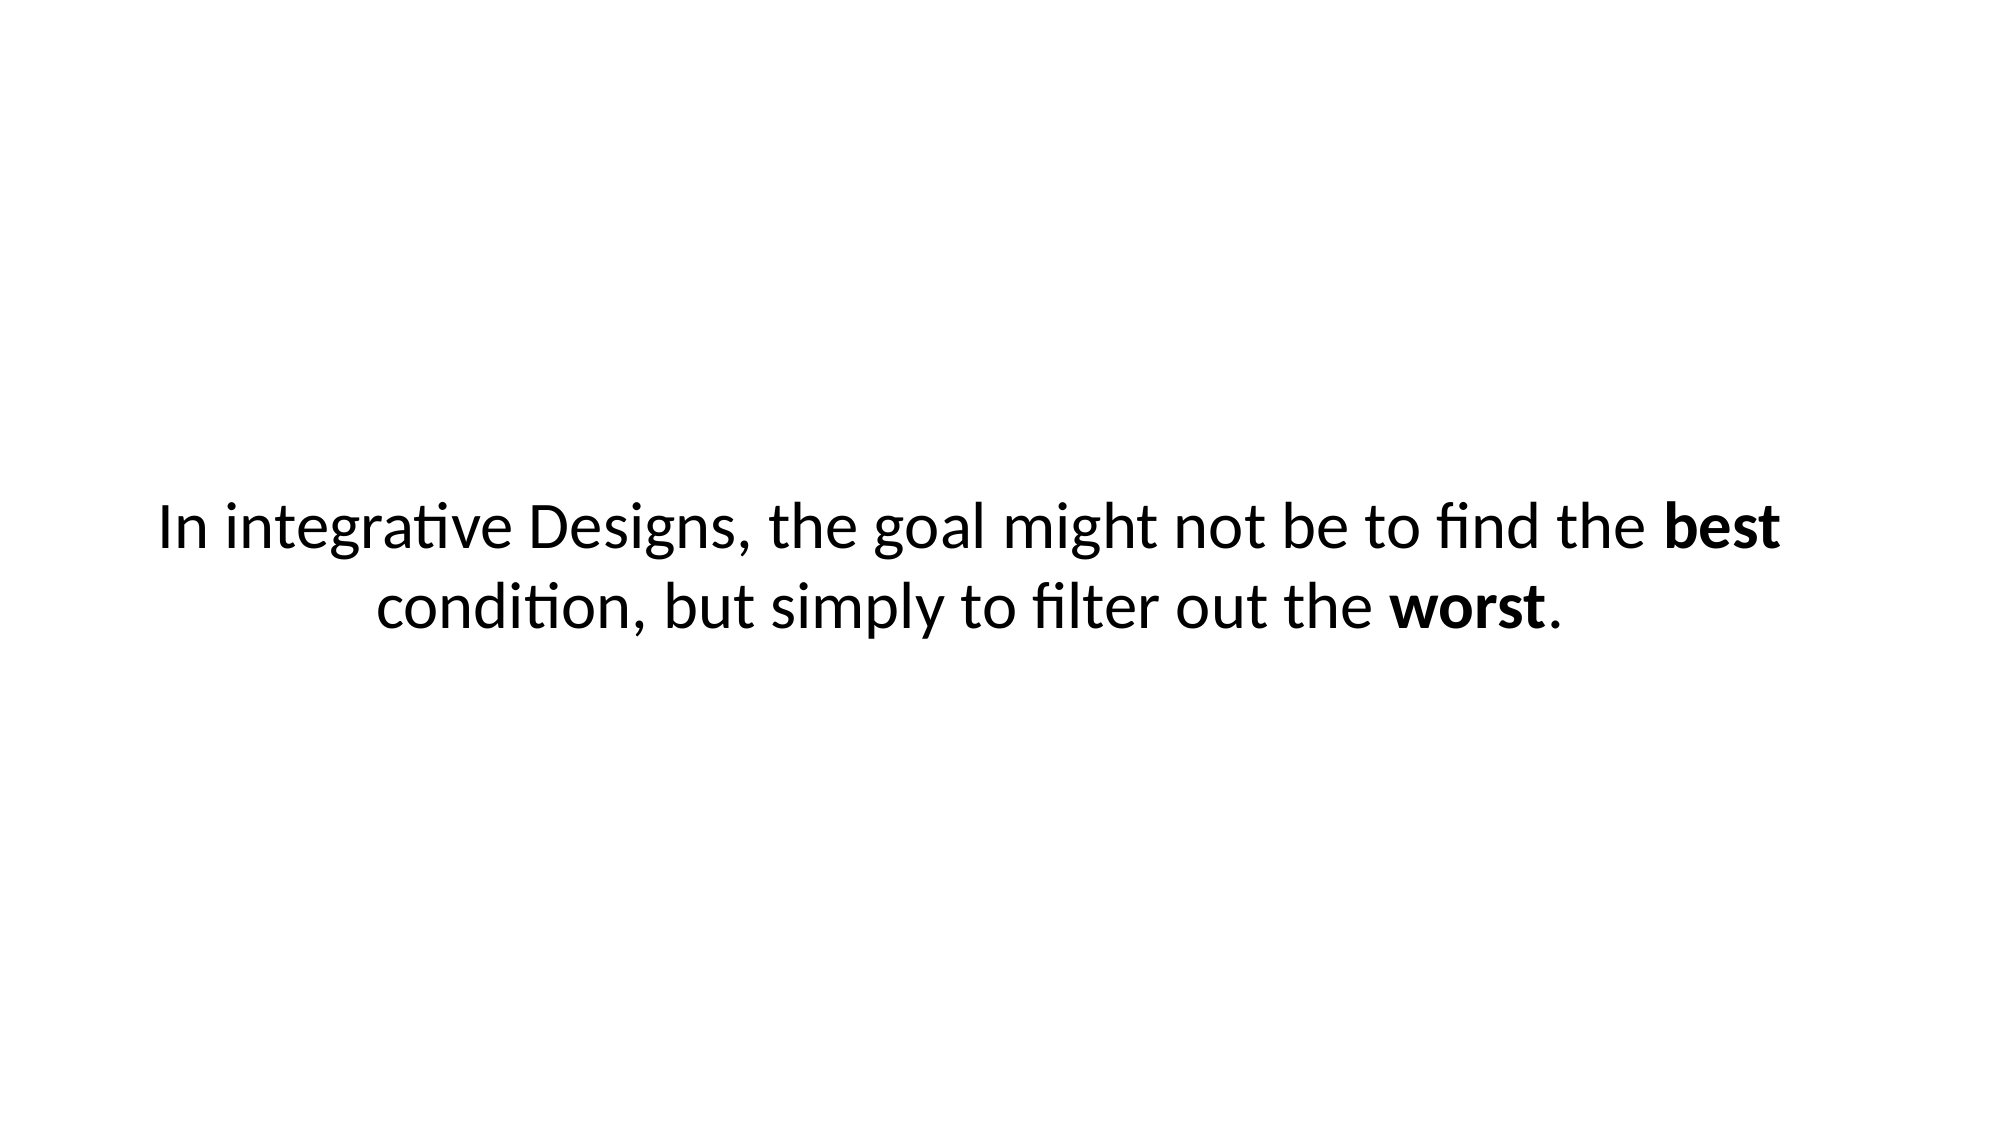

In integrative Designs, the goal might not be to find the best
condition, but simply to filter out the worst.